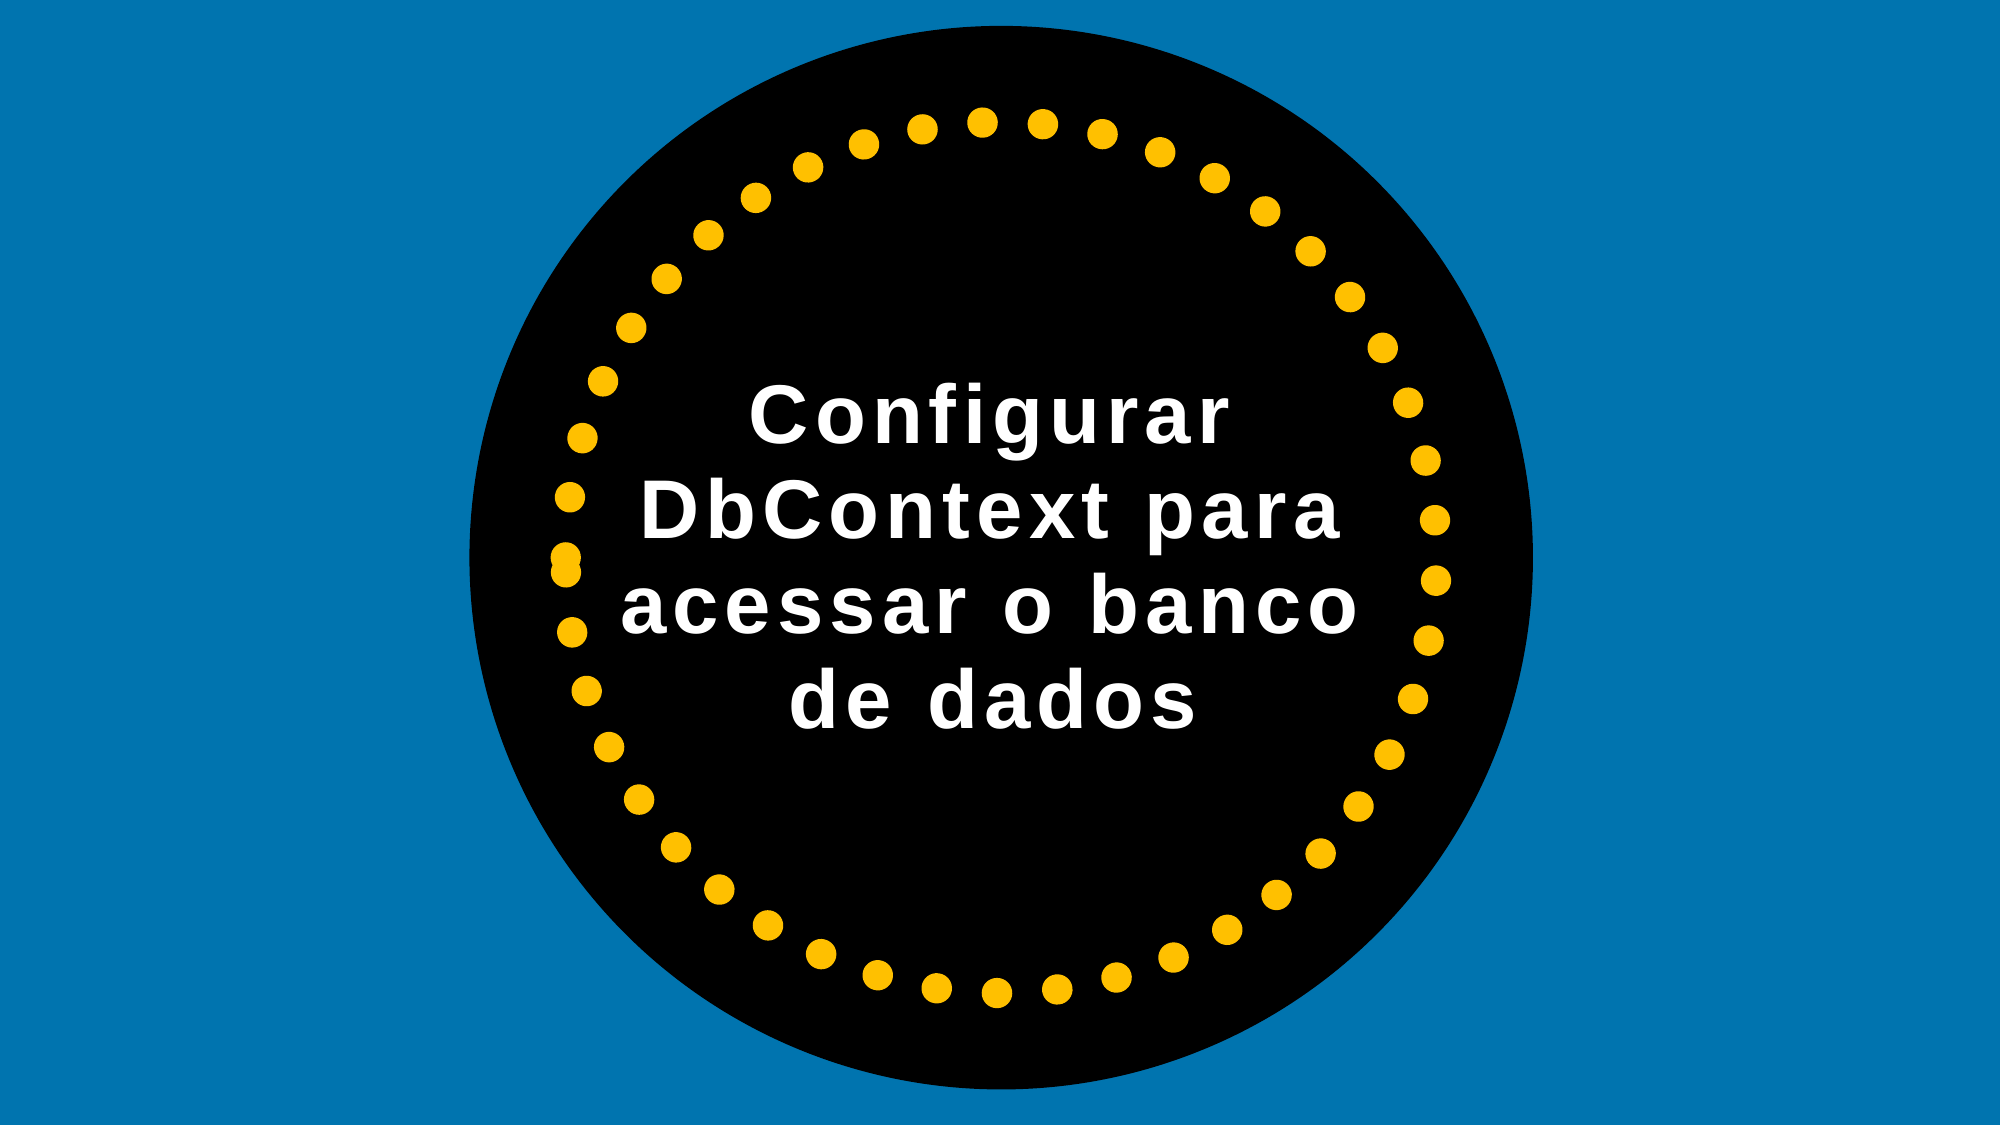

# Configurar DbContext para acessar o banco de dados